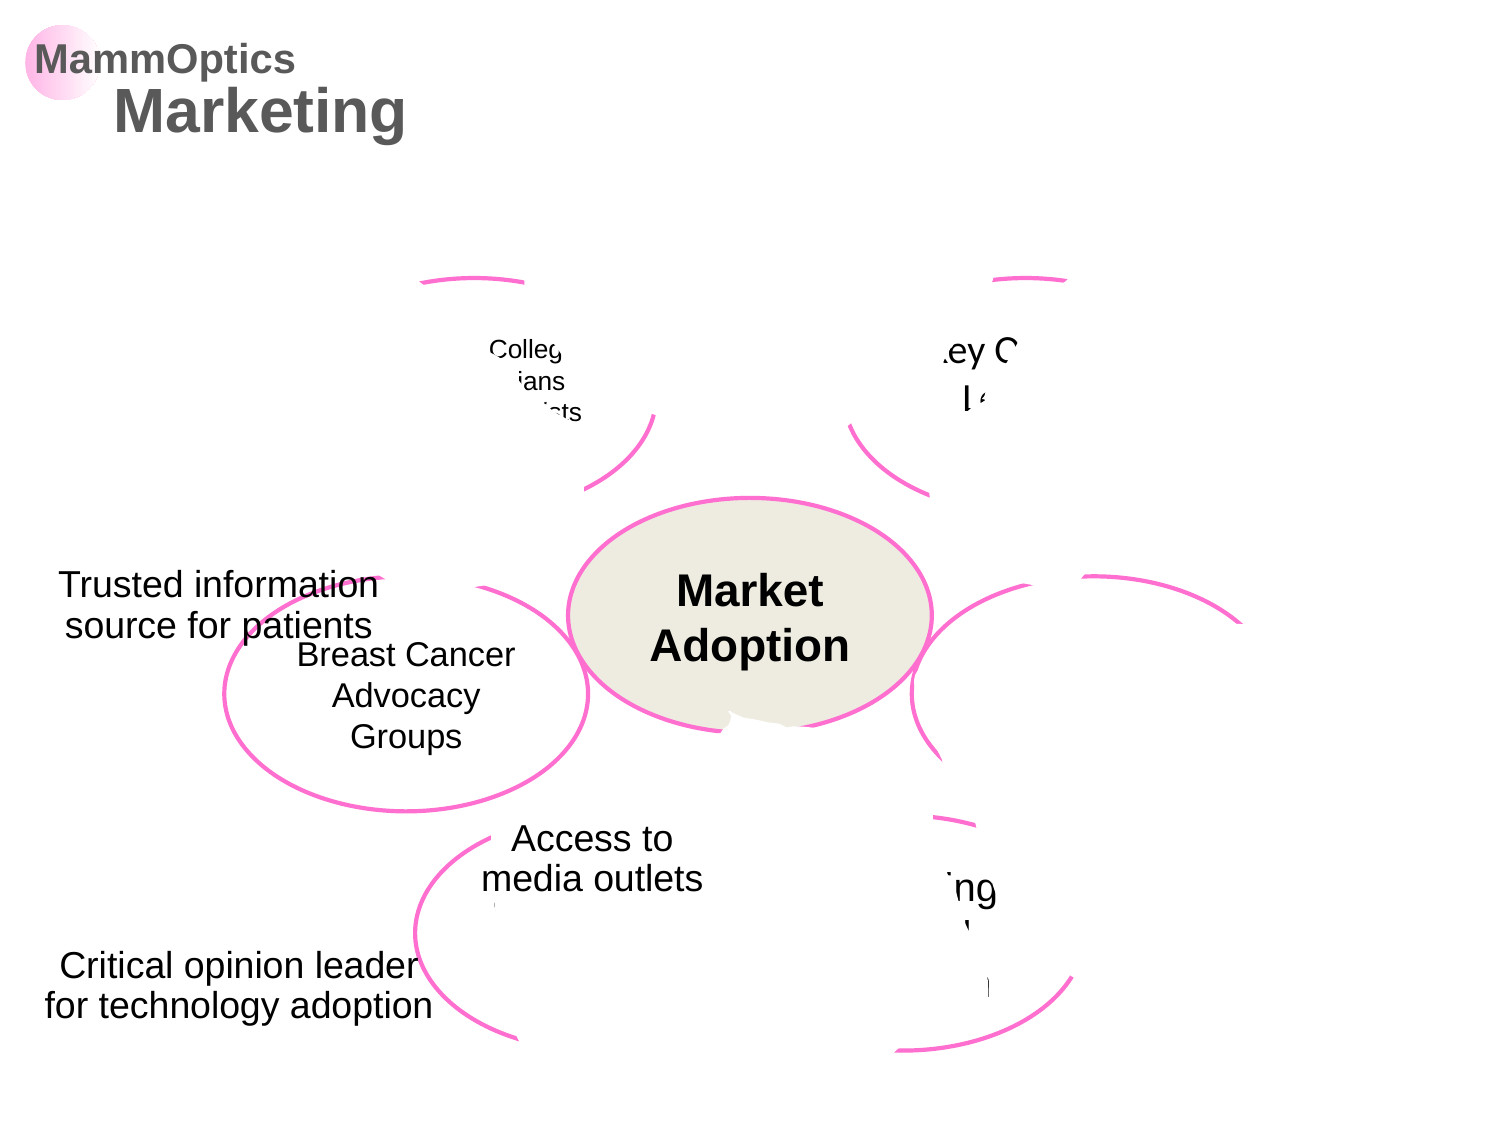

MammOptics

Marketing

Market Adoption
Continuing Medical Education
Conferences
Medical Journals
Key Opinion Leaders (KOLs)
Breast Cancer Advocacy Groups
American College of Obstetricians and Gynecologists (ACOG)

Trusted information source for patients

Access to media outlets
Critical opinion leader for technology adoption